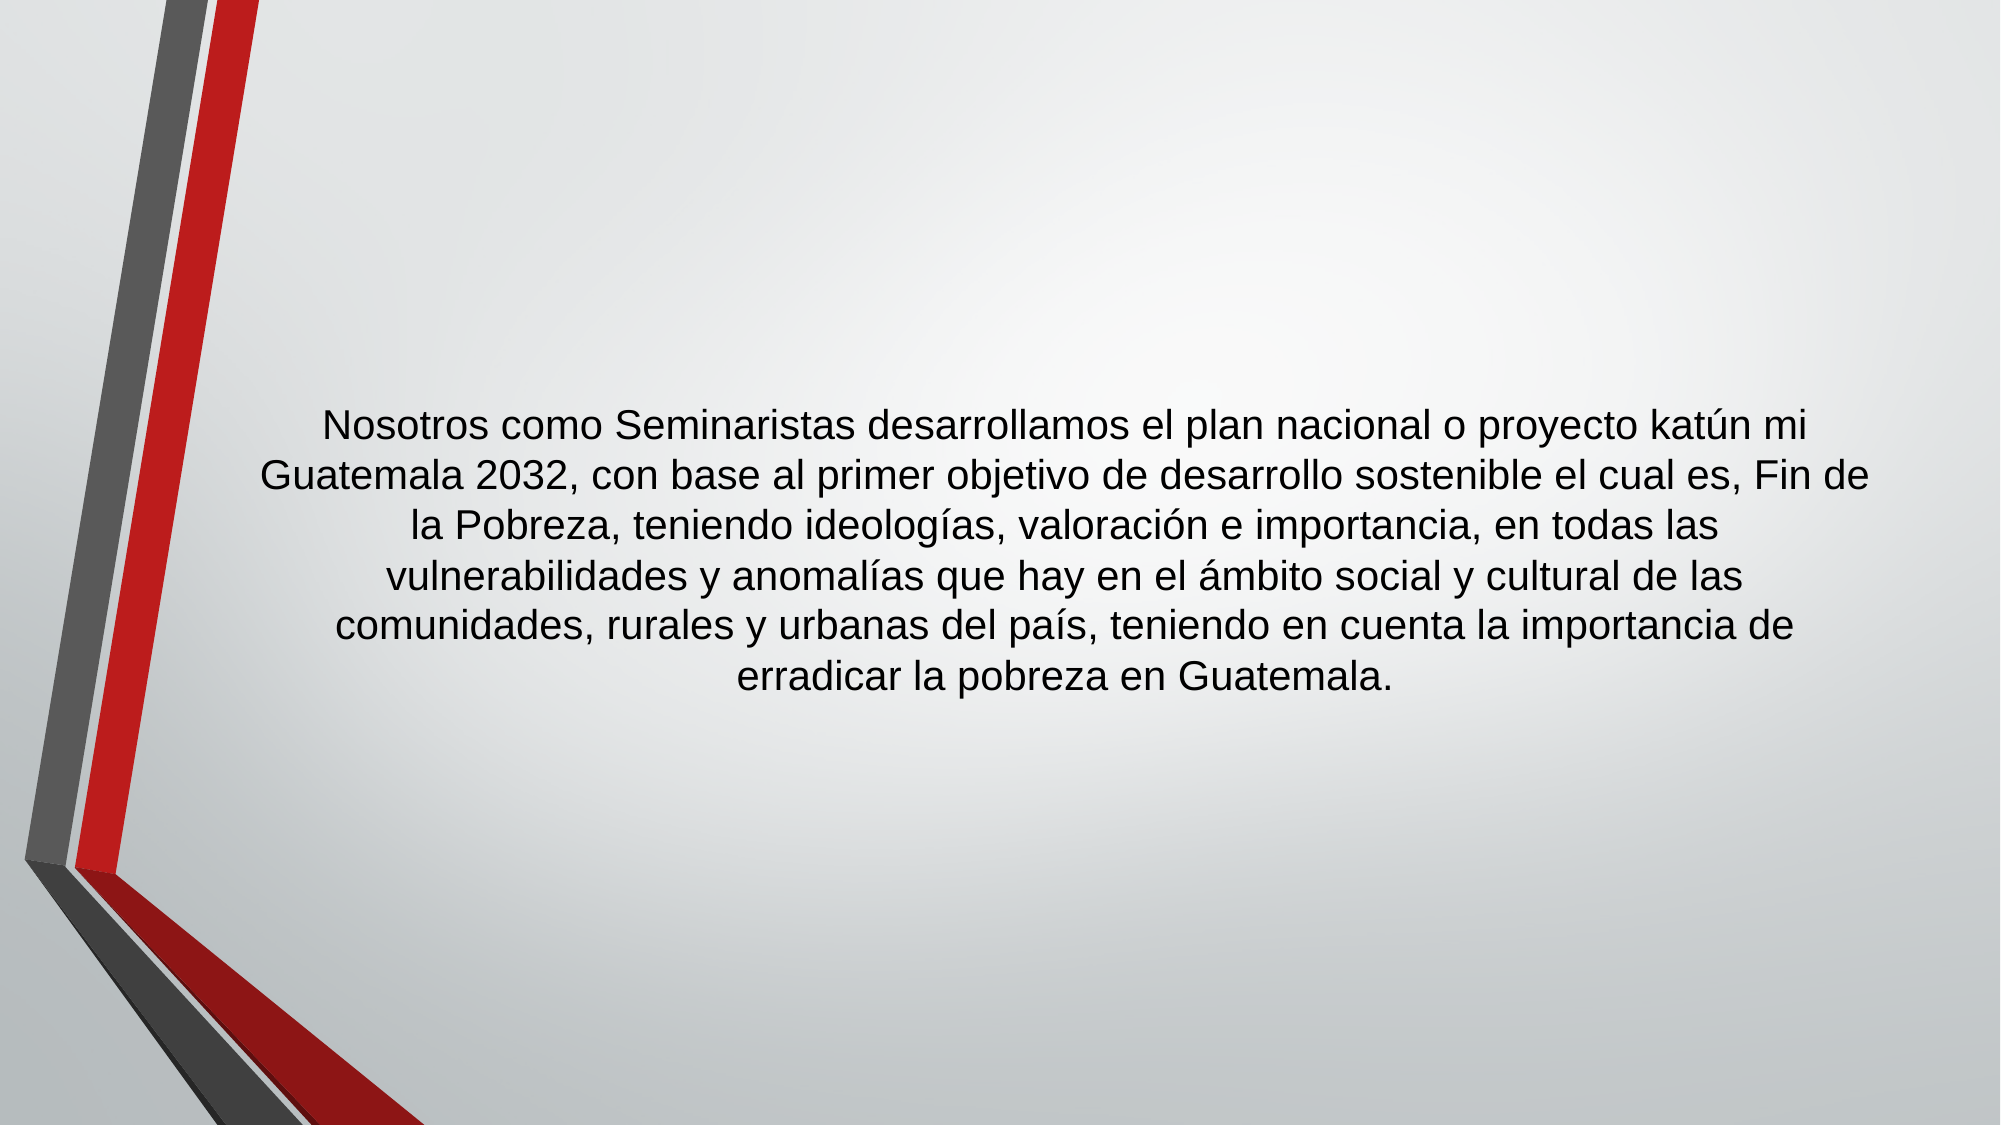

# Nosotros como Seminaristas desarrollamos el plan nacional o proyecto katún mi Guatemala 2032, con base al primer objetivo de desarrollo sostenible el cual es, Fin de la Pobreza, teniendo ideologías, valoración e importancia, en todas las vulnerabilidades y anomalías que hay en el ámbito social y cultural de las comunidades, rurales y urbanas del país, teniendo en cuenta la importancia de erradicar la pobreza en Guatemala.